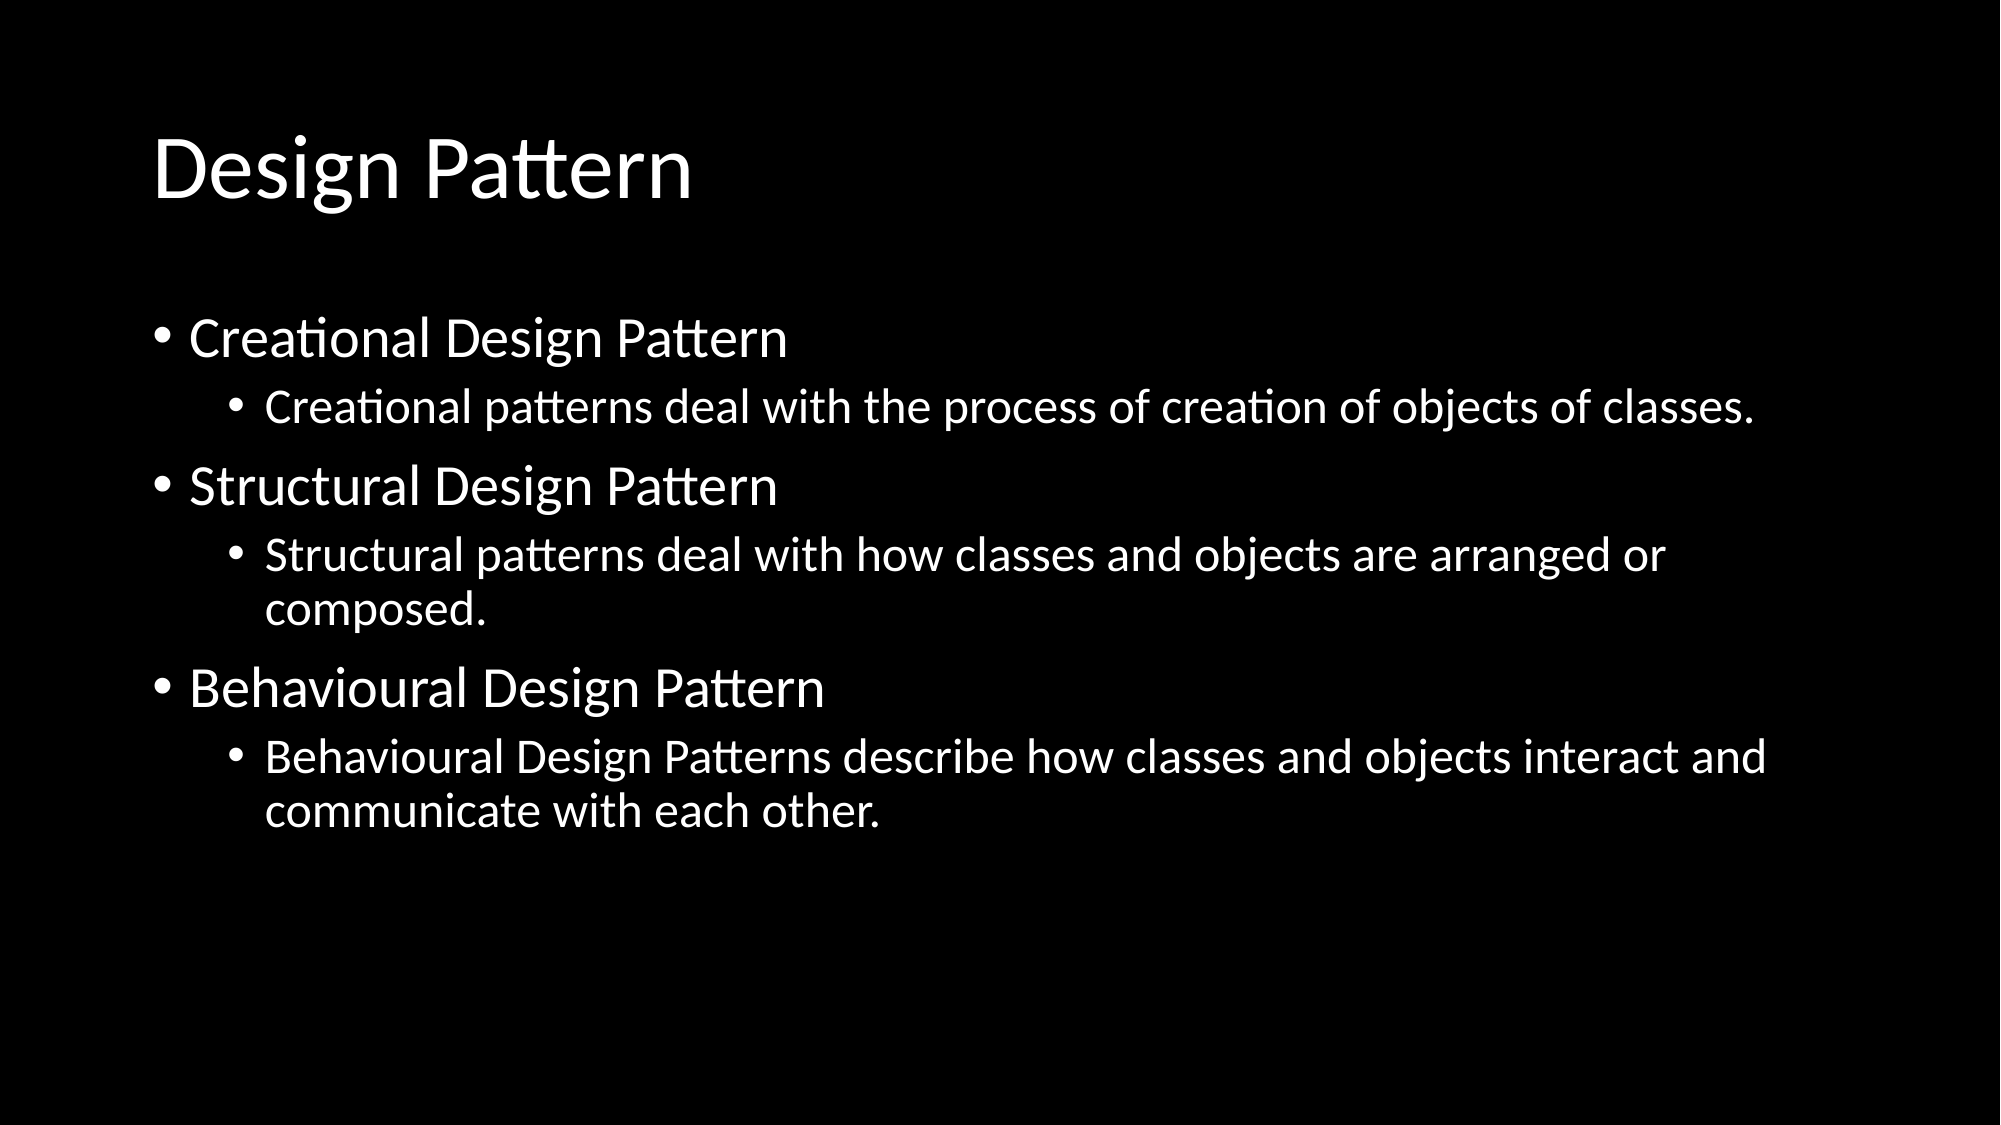

# Design Pattern
Creational Design Pattern
Creational patterns deal with the process of creation of objects of classes.
Structural Design Pattern
Structural patterns deal with how classes and objects are arranged or composed.
Behavioural Design Pattern
Behavioural Design Patterns describe how classes and objects interact and communicate with each other.